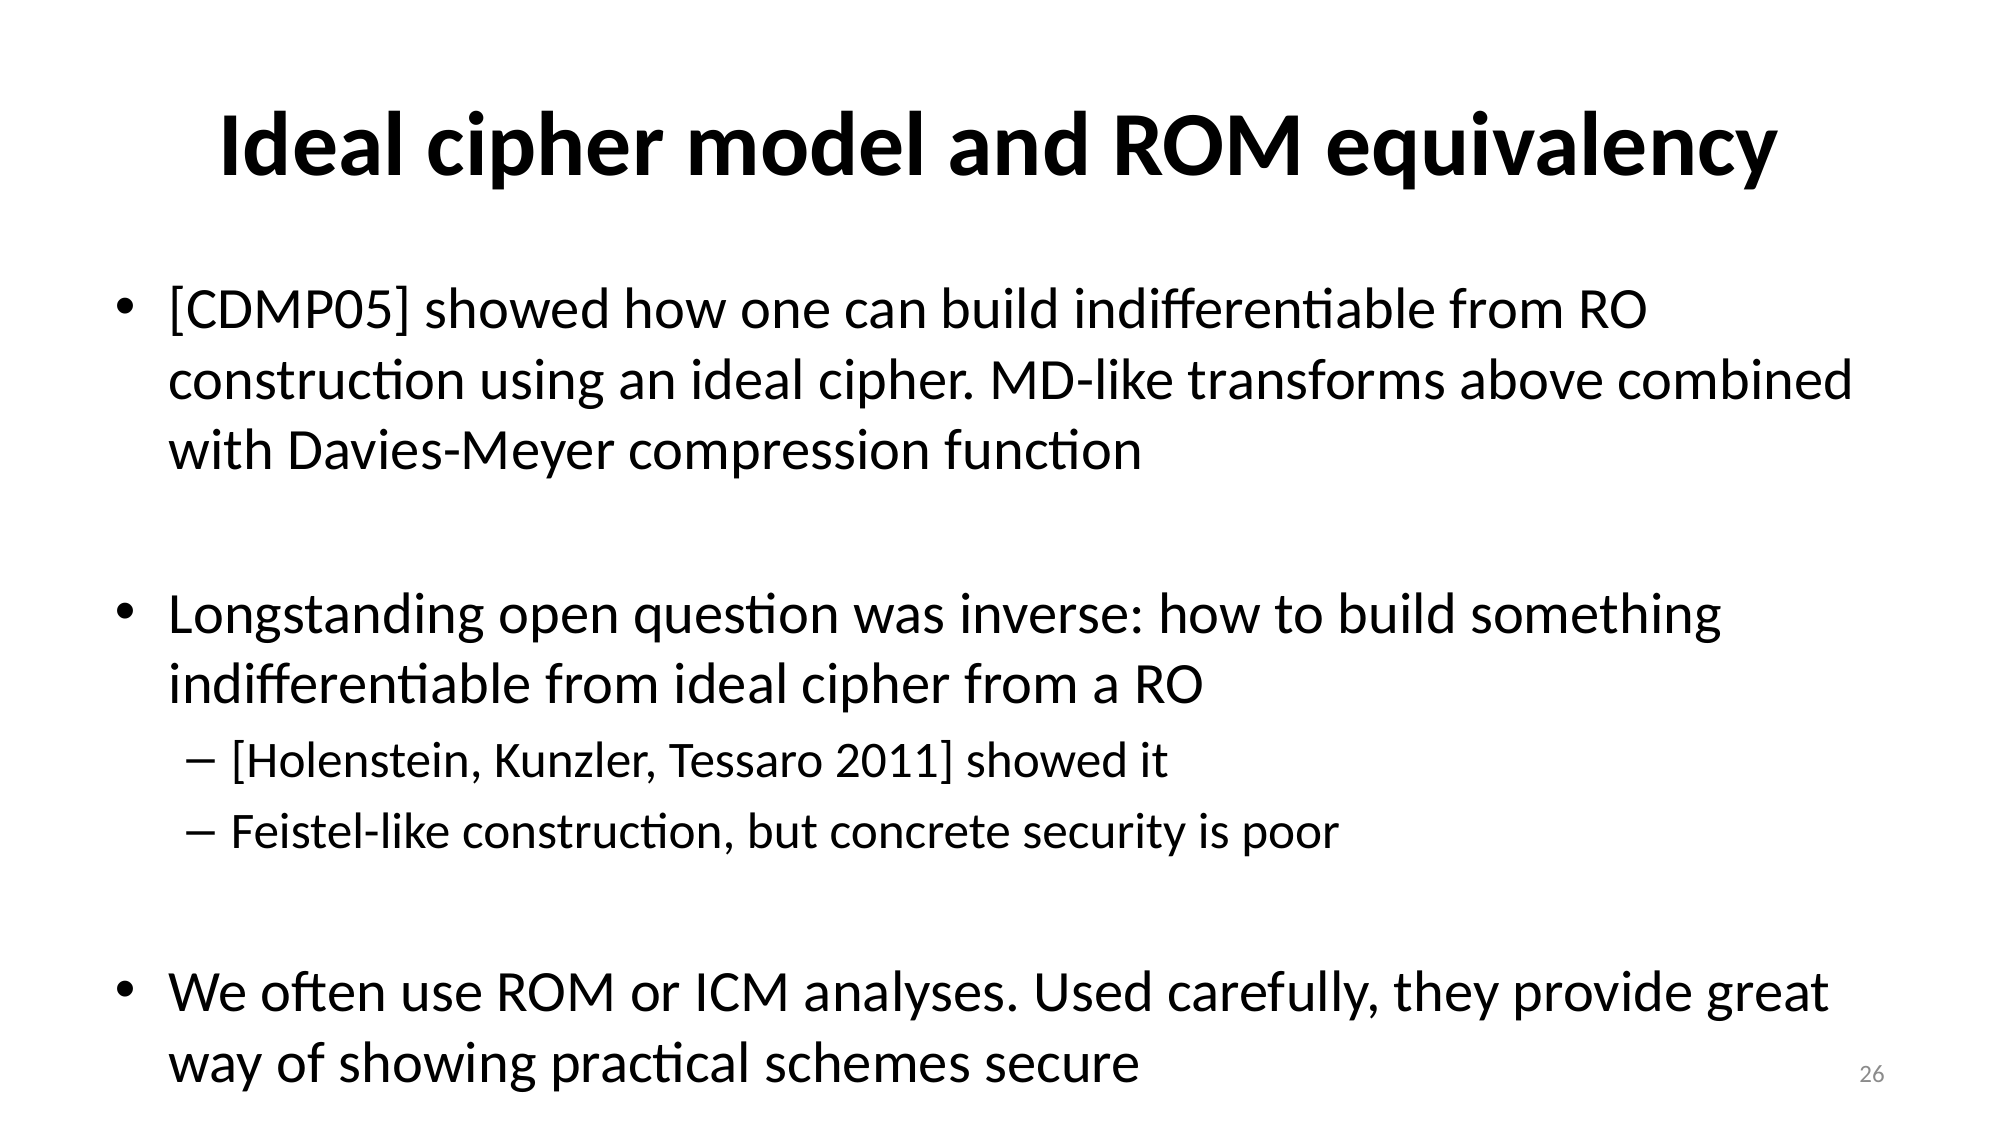

# Ideal cipher model and ROM equivalency
[CDMP05] showed how one can build indifferentiable from RO construction using an ideal cipher. MD-like transforms above combined with Davies-Meyer compression function

Longstanding open question was inverse: how to build something indifferentiable from ideal cipher from a RO
[Holenstein, Kunzler, Tessaro 2011] showed it
Feistel-like construction, but concrete security is poor

We often use ROM or ICM analyses. Used carefully, they provide great way of showing practical schemes secure
26